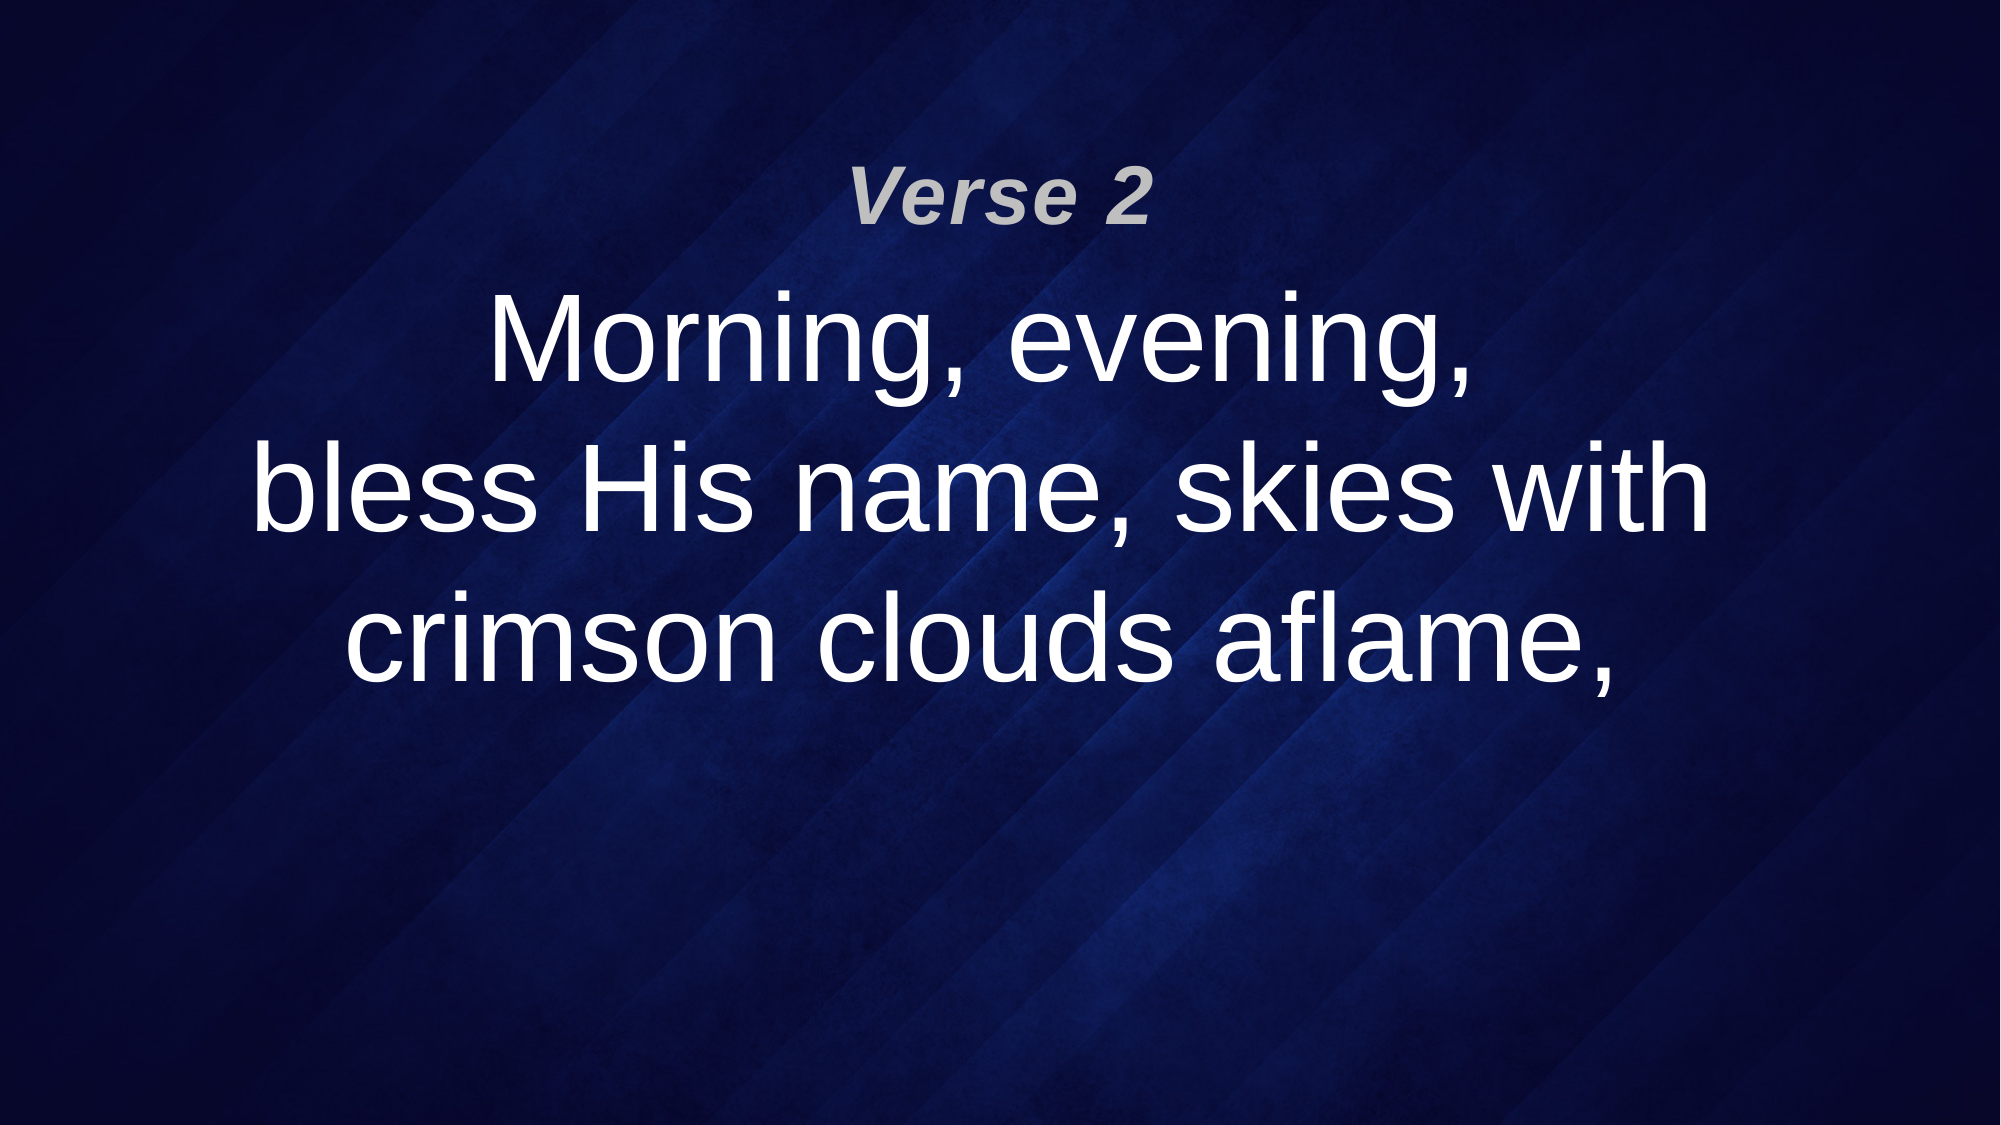

Verse 2
# Morning, evening, bless His name, skies with crimson clouds aflame,